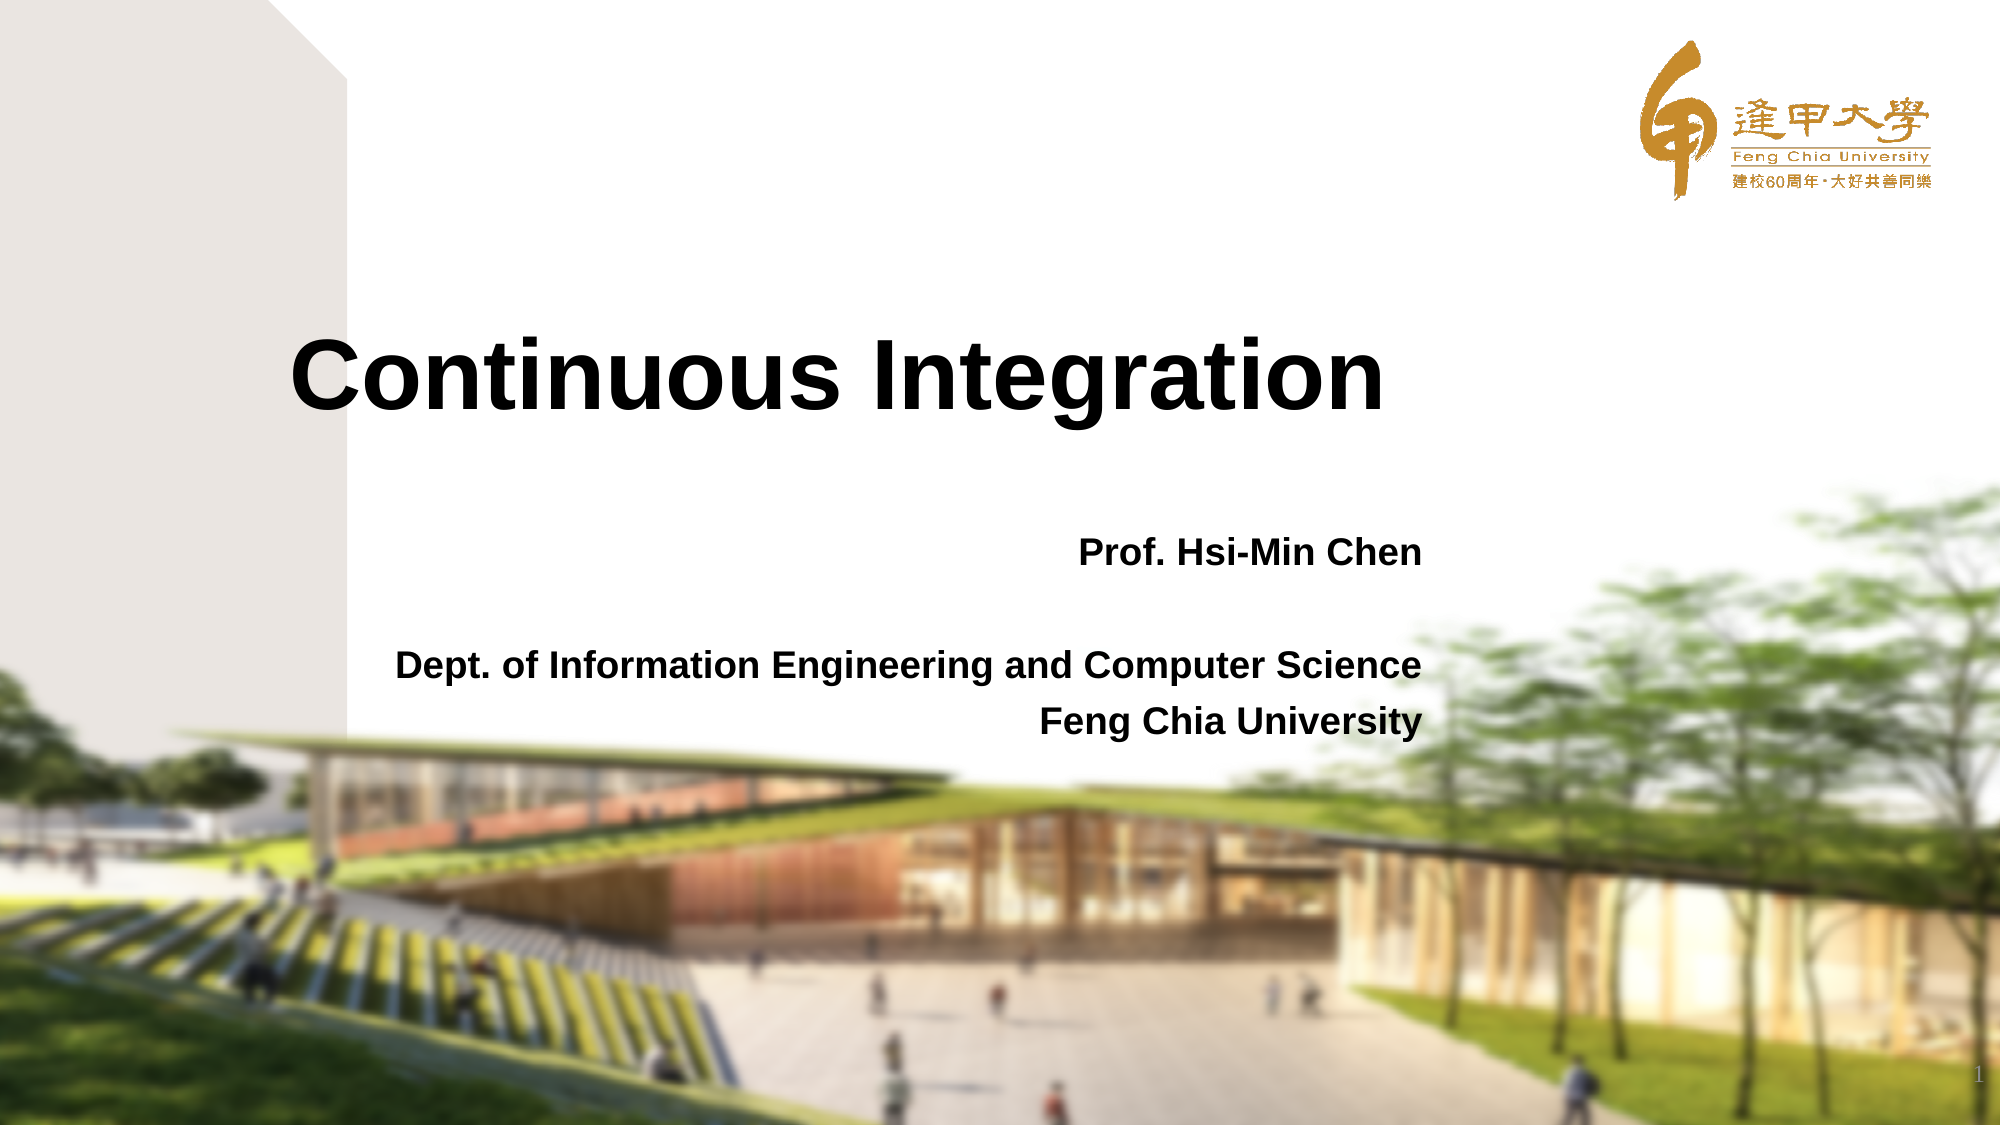

# Continuous Integration

Prof. Hsi-Min Chen

Dept. of Information Engineering and Computer Science
Feng Chia University
1